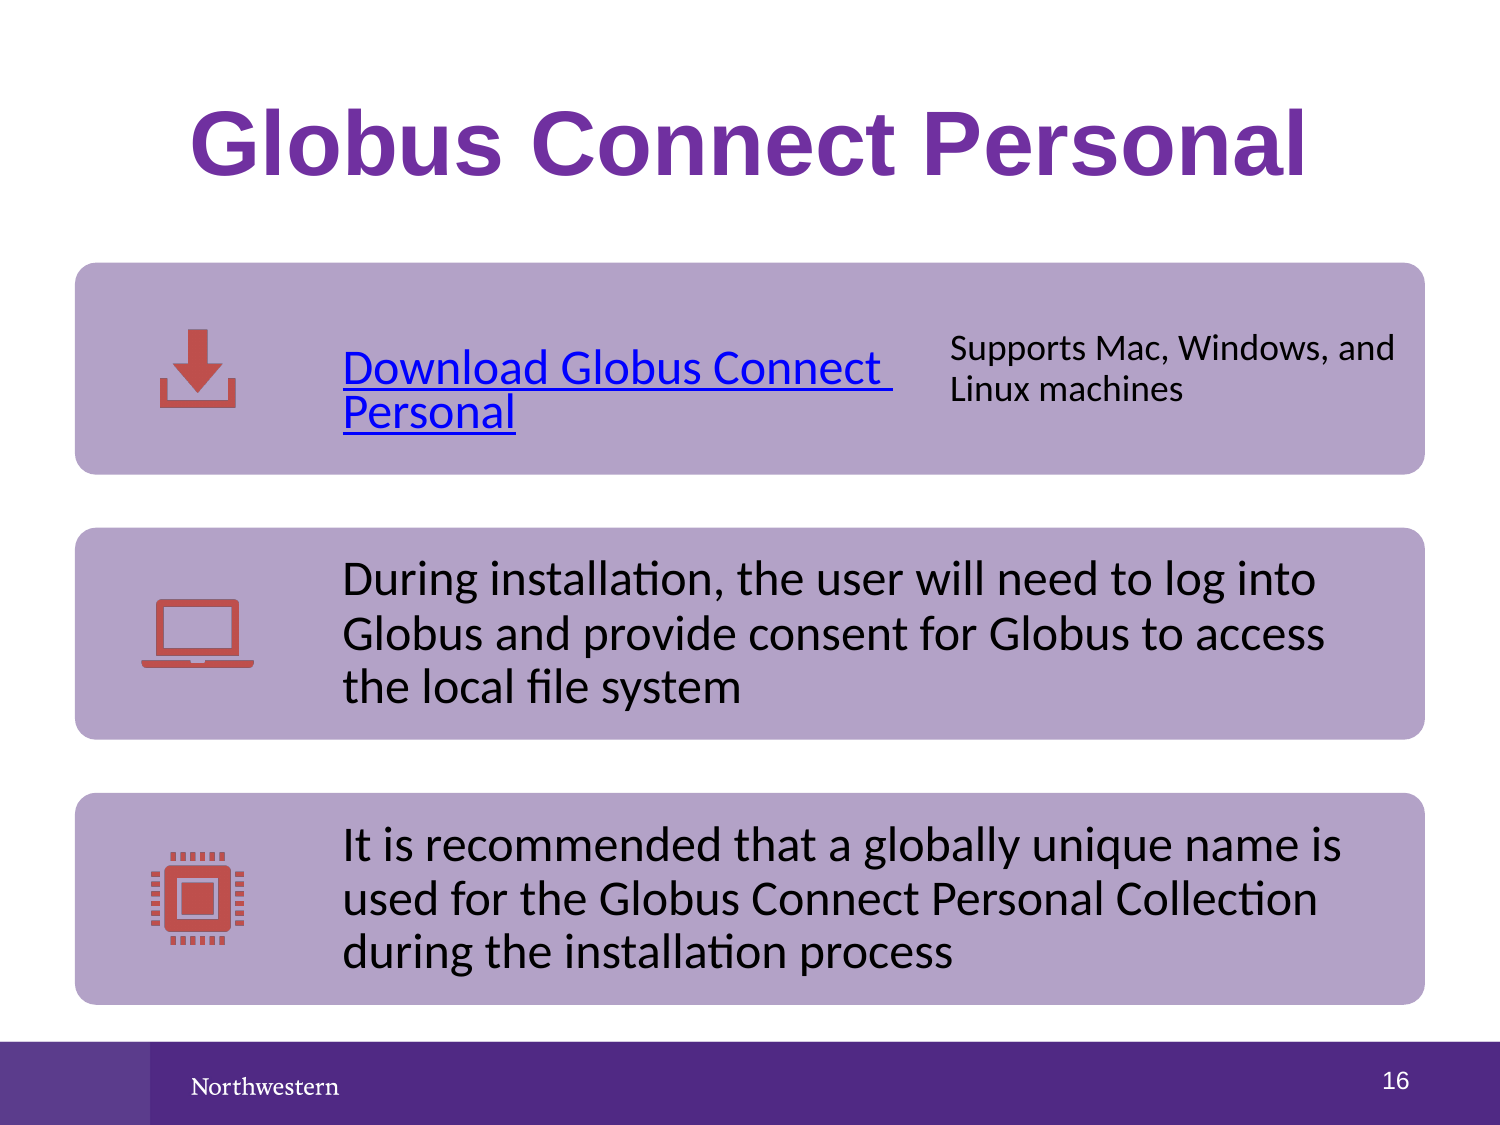

# Globus Connect Personal
Download Globus Connect Personal
Supports Mac, Windows, and Linux machines
During installation, the user will need to log into Globus and provide consent for Globus to access the local file system
It is recommended that a globally unique name is used for the Globus Connect Personal Collection during the installation process
16